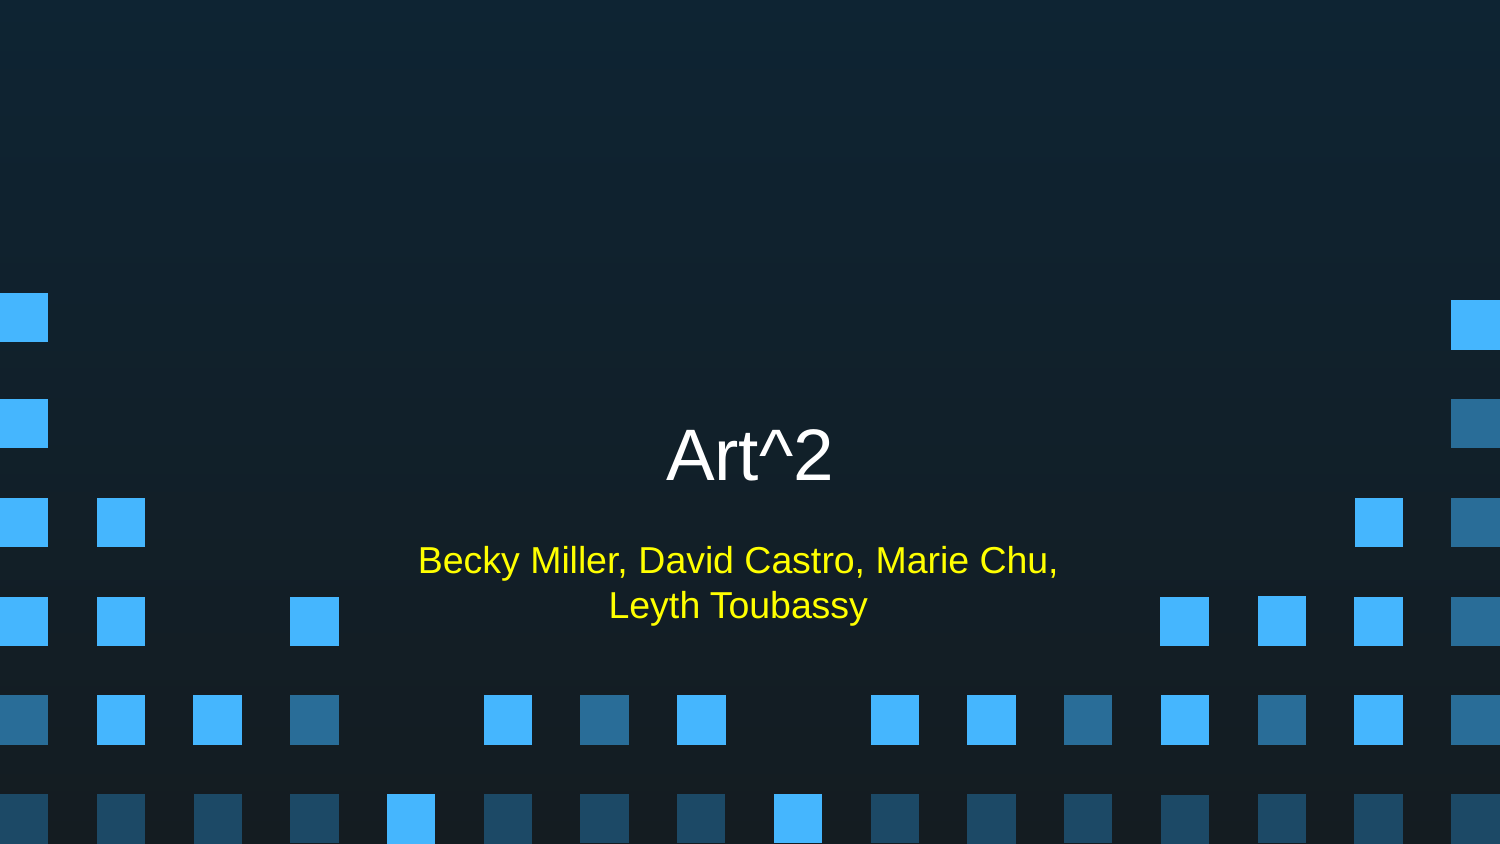

# Art^2
Becky Miller, David Castro, Marie Chu, Leyth Toubassy